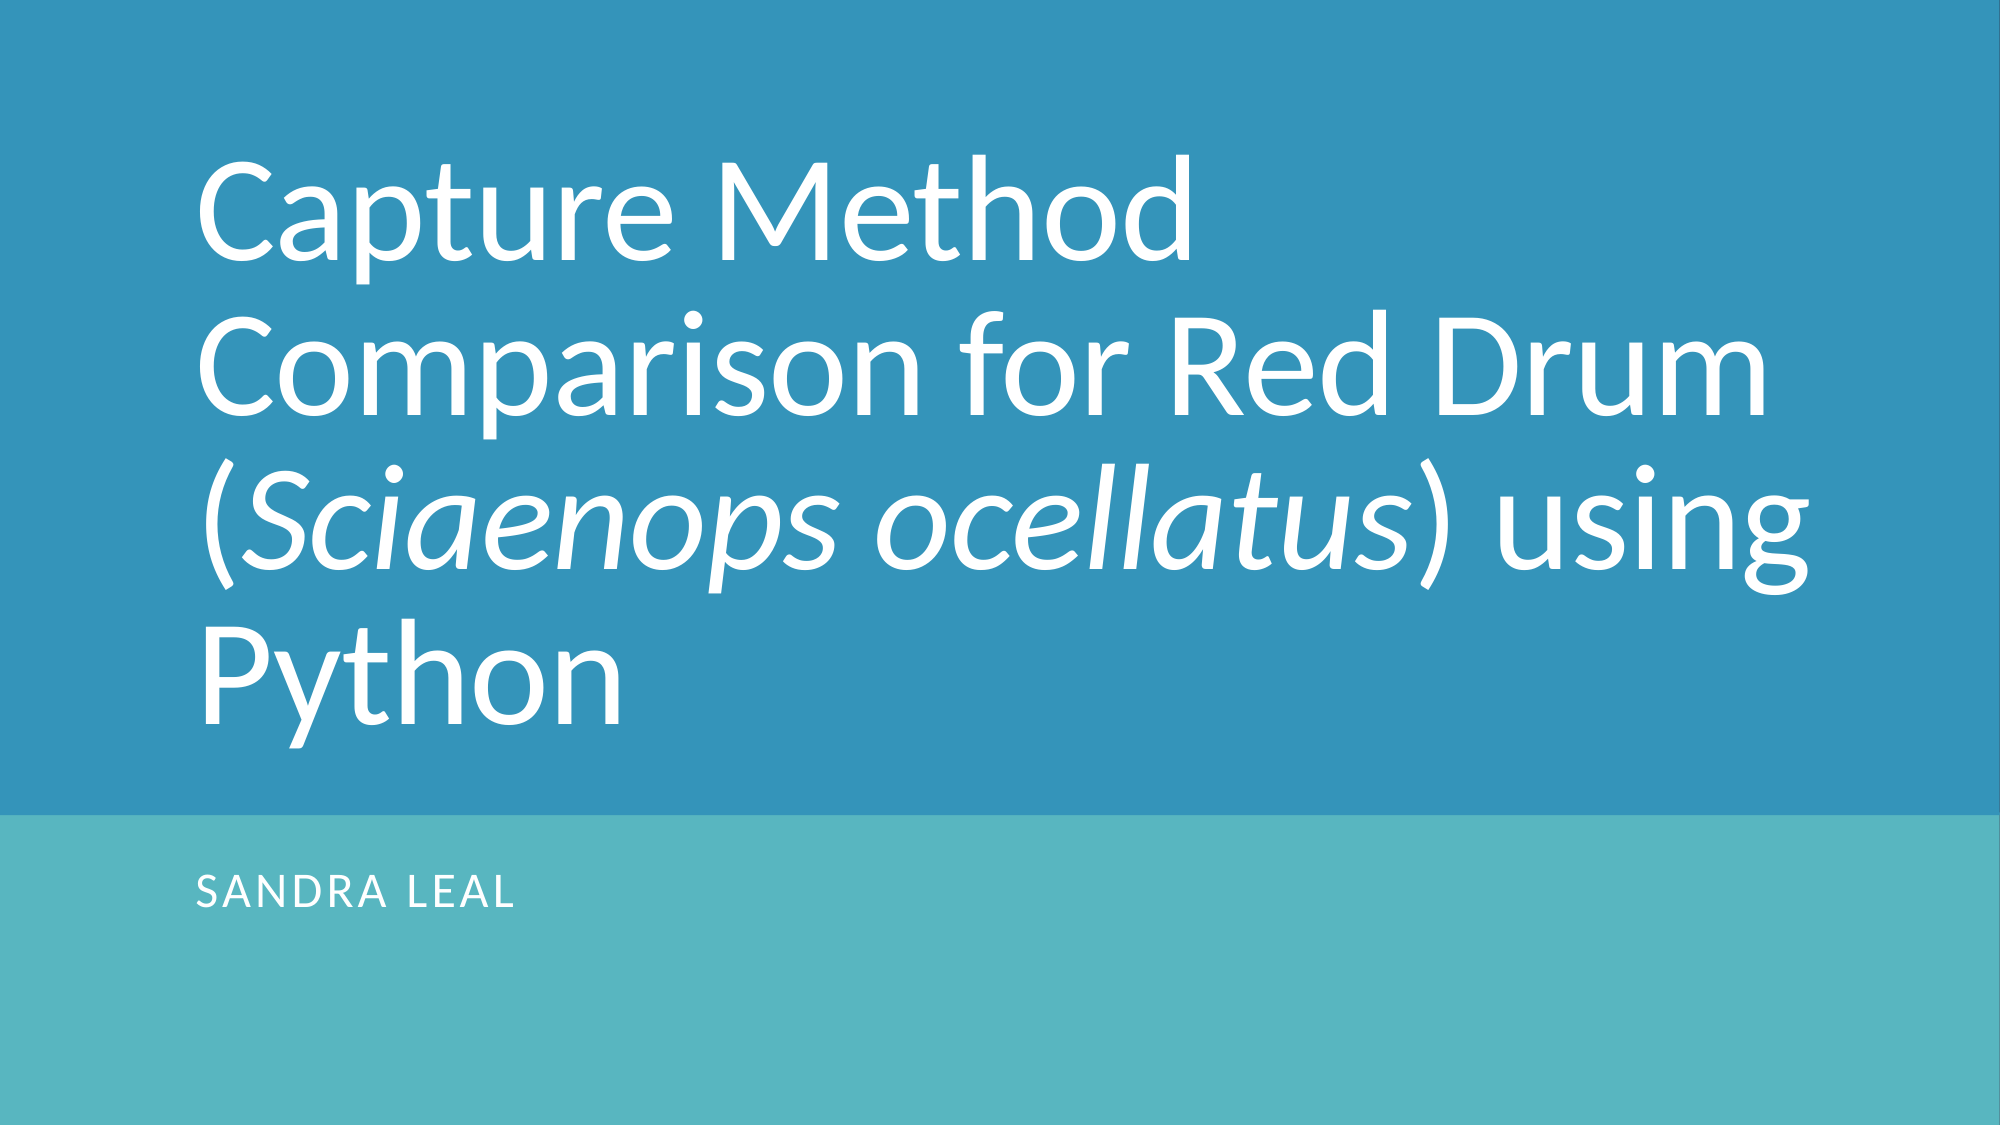

# Capture Method Comparison for Red Drum (Sciaenops ocellatus) using Python

Sandra Leal